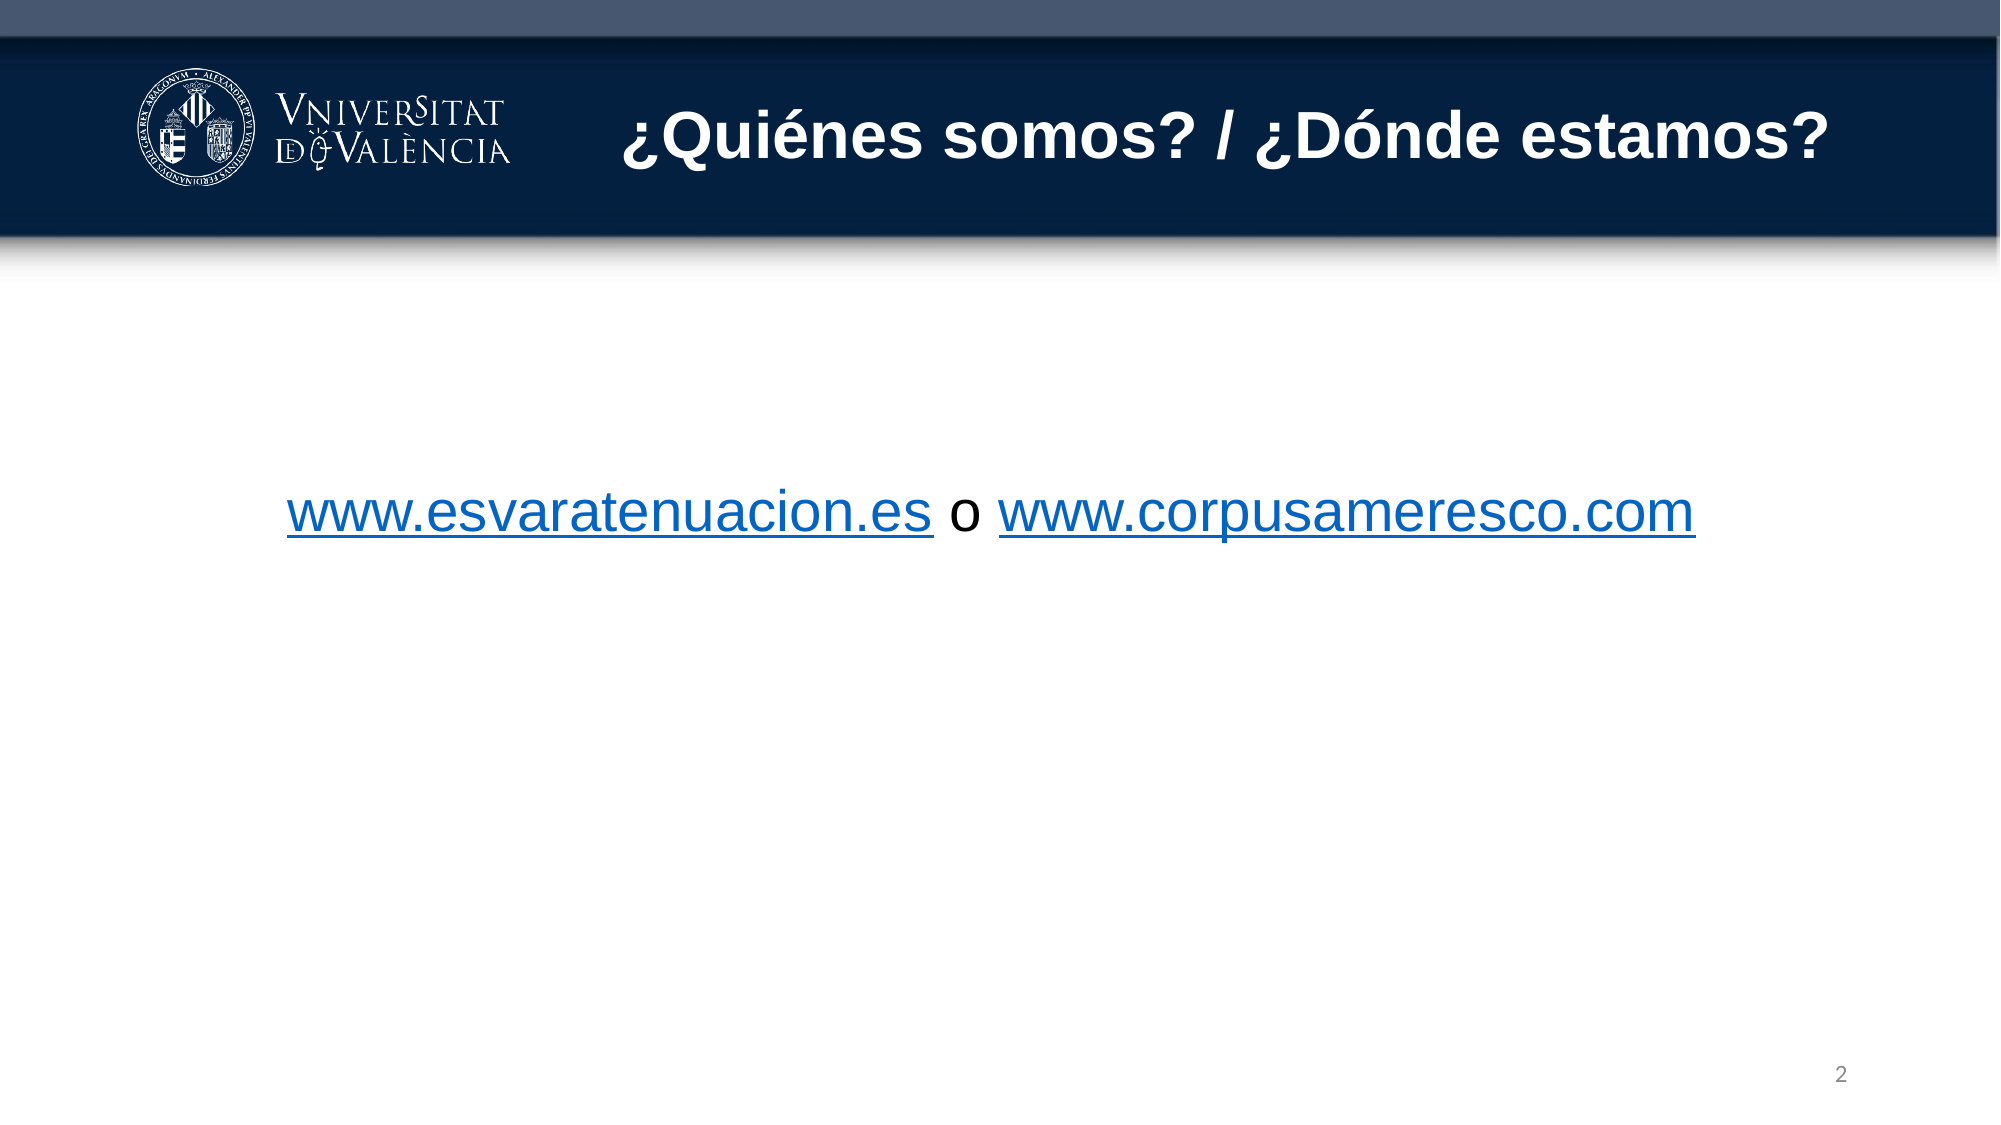

# ¿Quiénes somos? / ¿Dónde estamos?

www.esvaratenuacion.es o www.corpusameresco.com
2